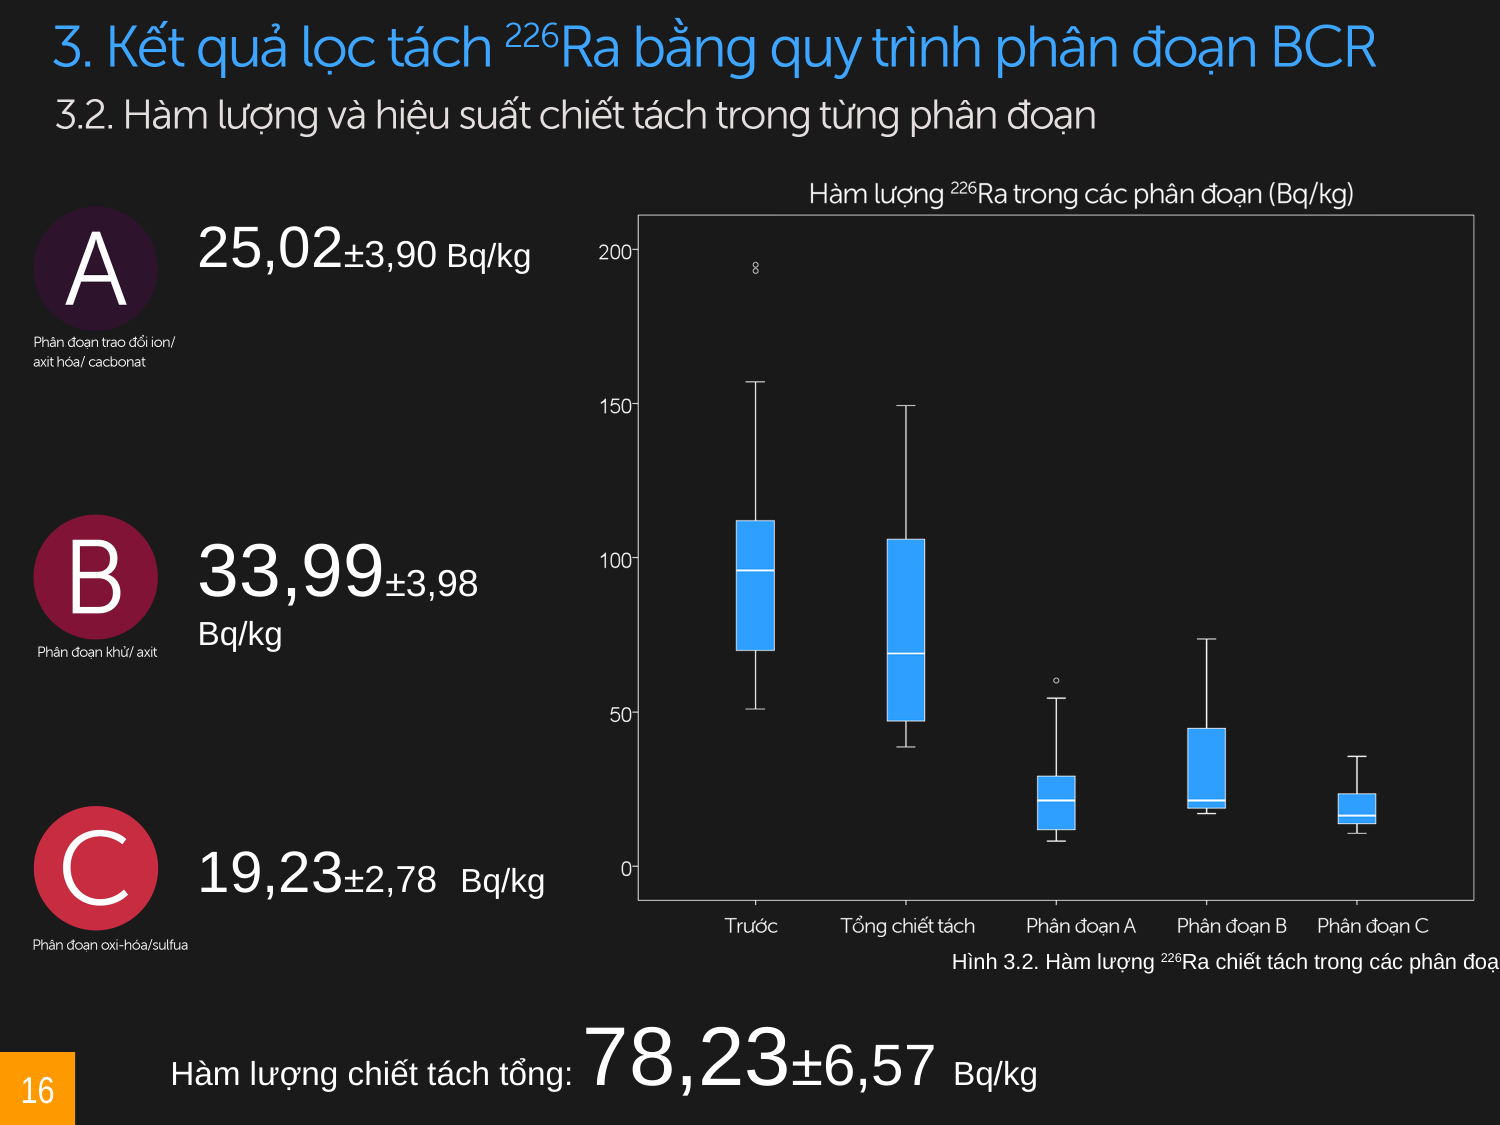

25,02±3,90 Bq/kg
33,99±3,98  Bq/kg
19,23±2,78  Bq/kg
Hình 3.2. Hàm lượng 226Ra chiết tách trong các phân đoạn
Hàm lượng chiết tách tổng: 78,23±6,57 Bq/kg
16